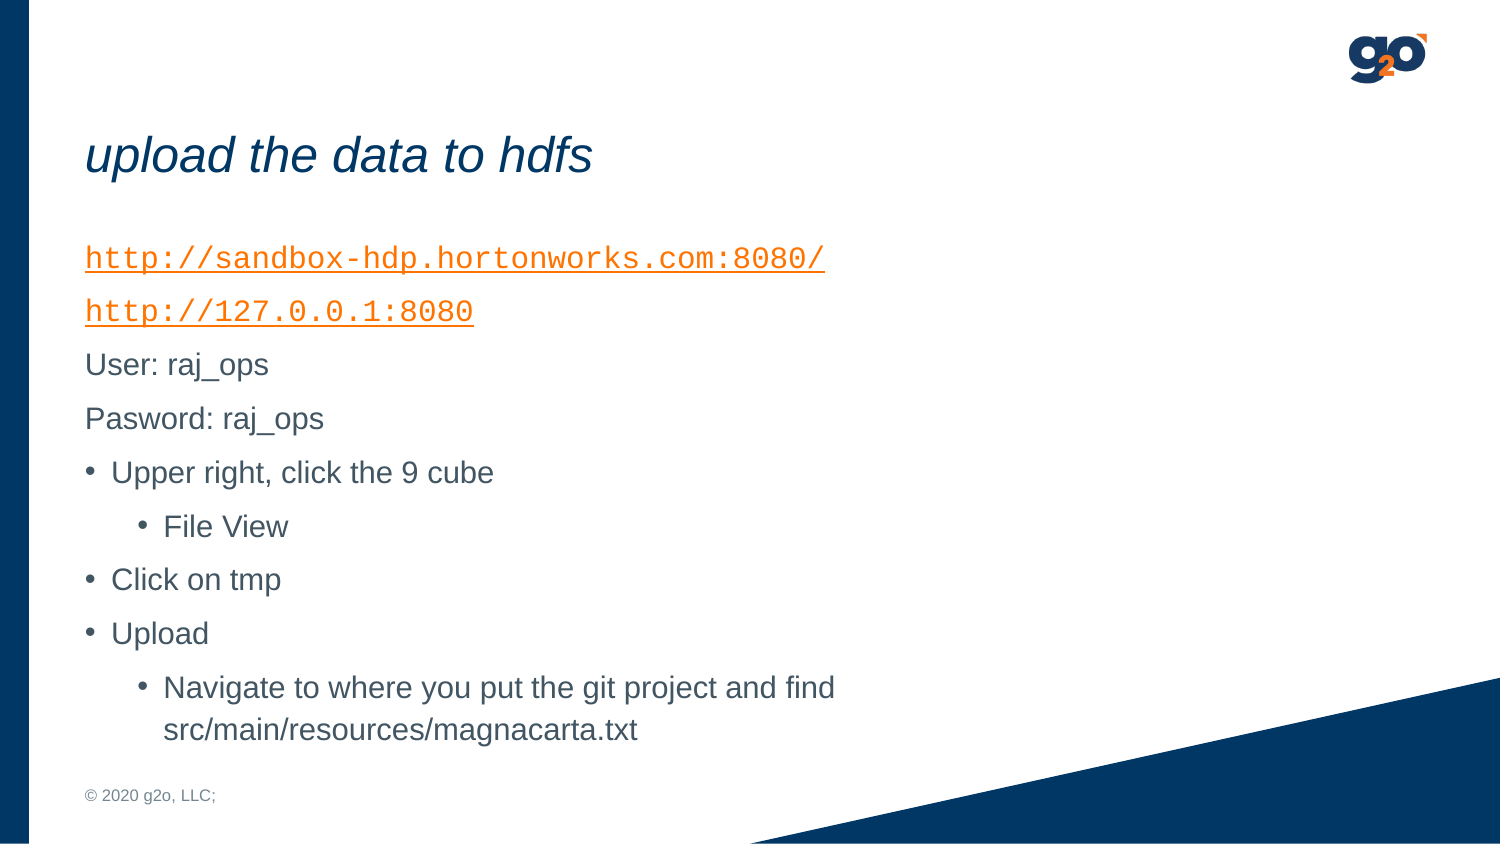

# upload the data to hdfs
http://sandbox-hdp.hortonworks.com:8080/
http://127.0.0.1:8080
User: raj_ops
Pasword: raj_ops
Upper right, click the 9 cube
File View
Click on tmp
Upload
Navigate to where you put the git project and find
src/main/resources/magnacarta.txt
© 2020 g2o, LLC;